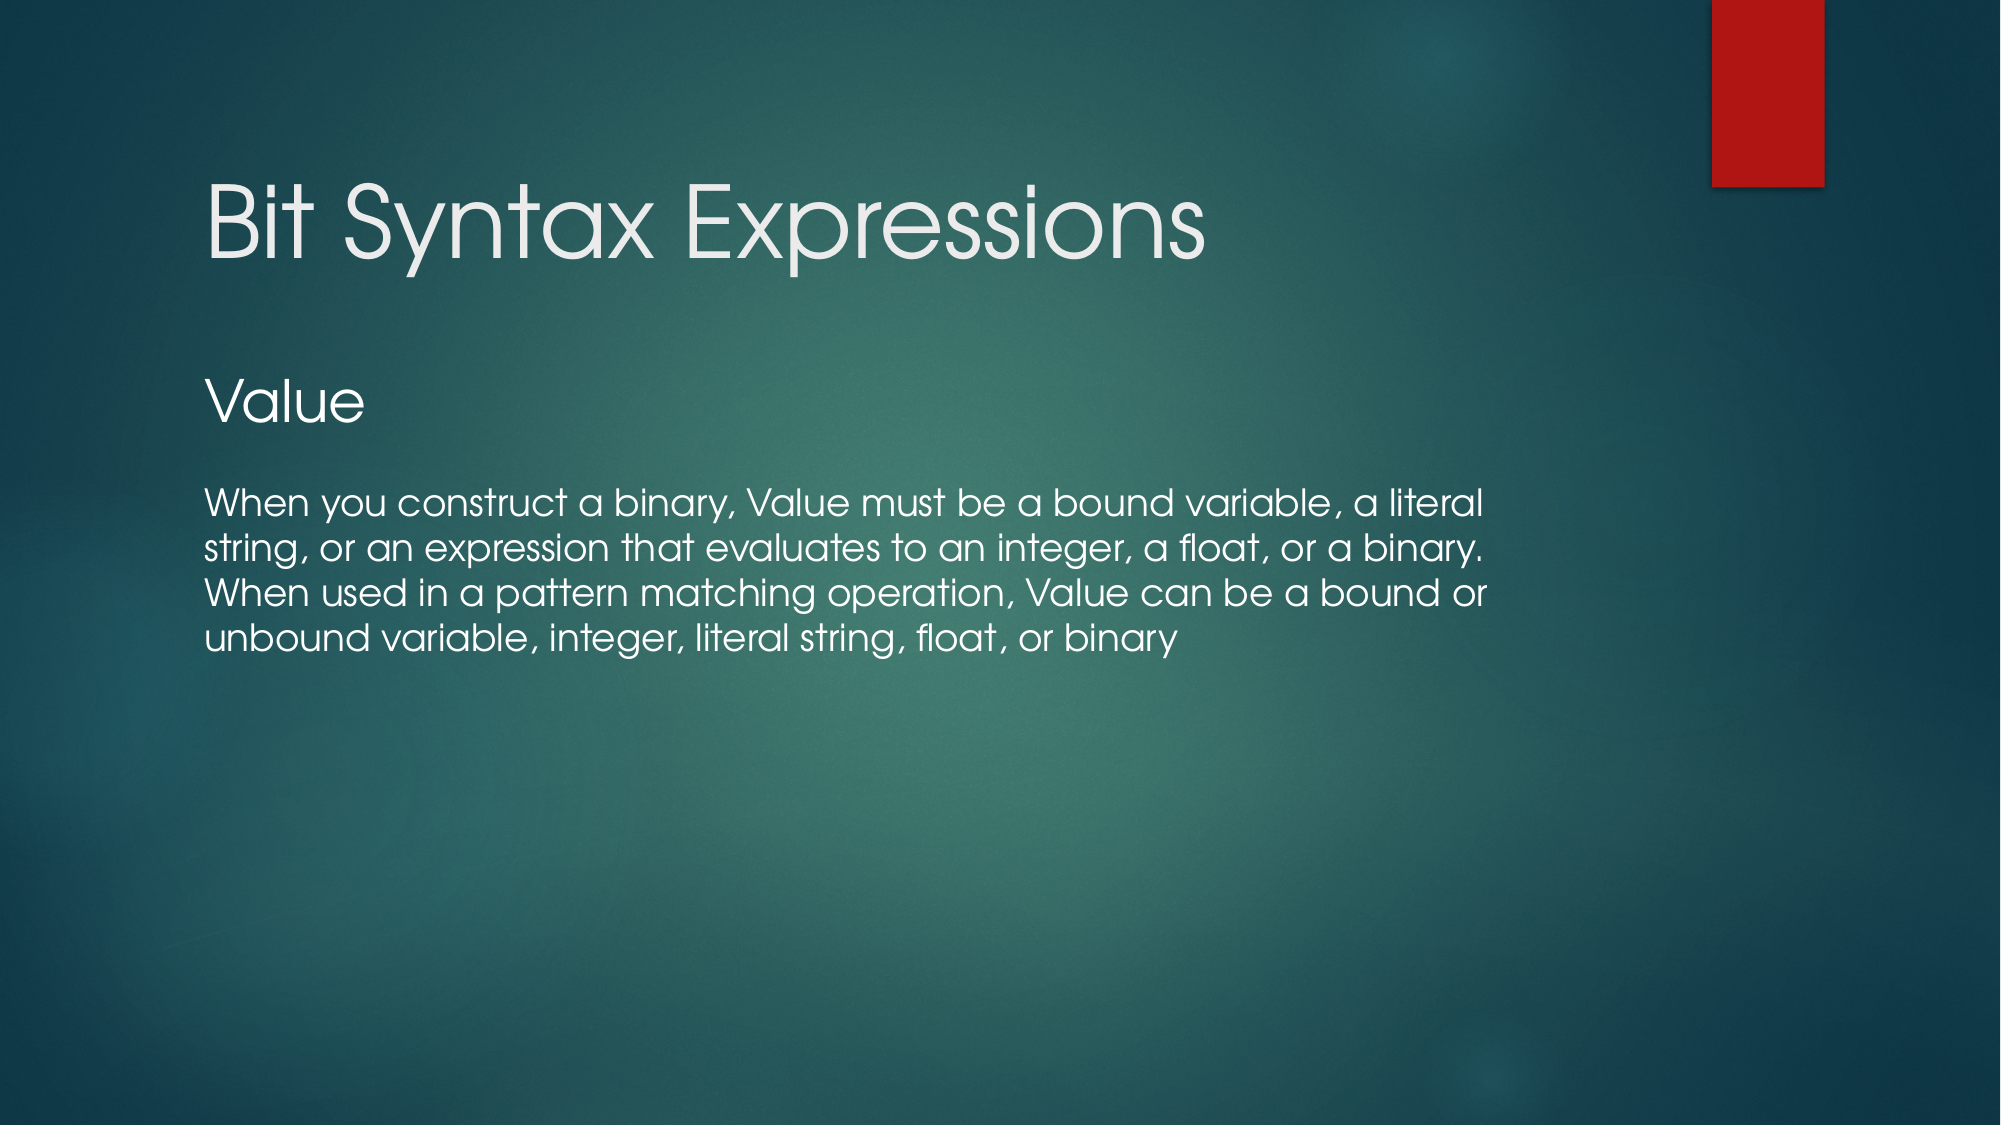

# Bit Syntax Expressions
Value

When you construct a binary, Value must be a bound variable, a literal
string, or an expression that evaluates to an integer, a float, or a binary.
When used in a pattern matching operation, Value can be a bound or
unbound variable, integer, literal string, float, or binary